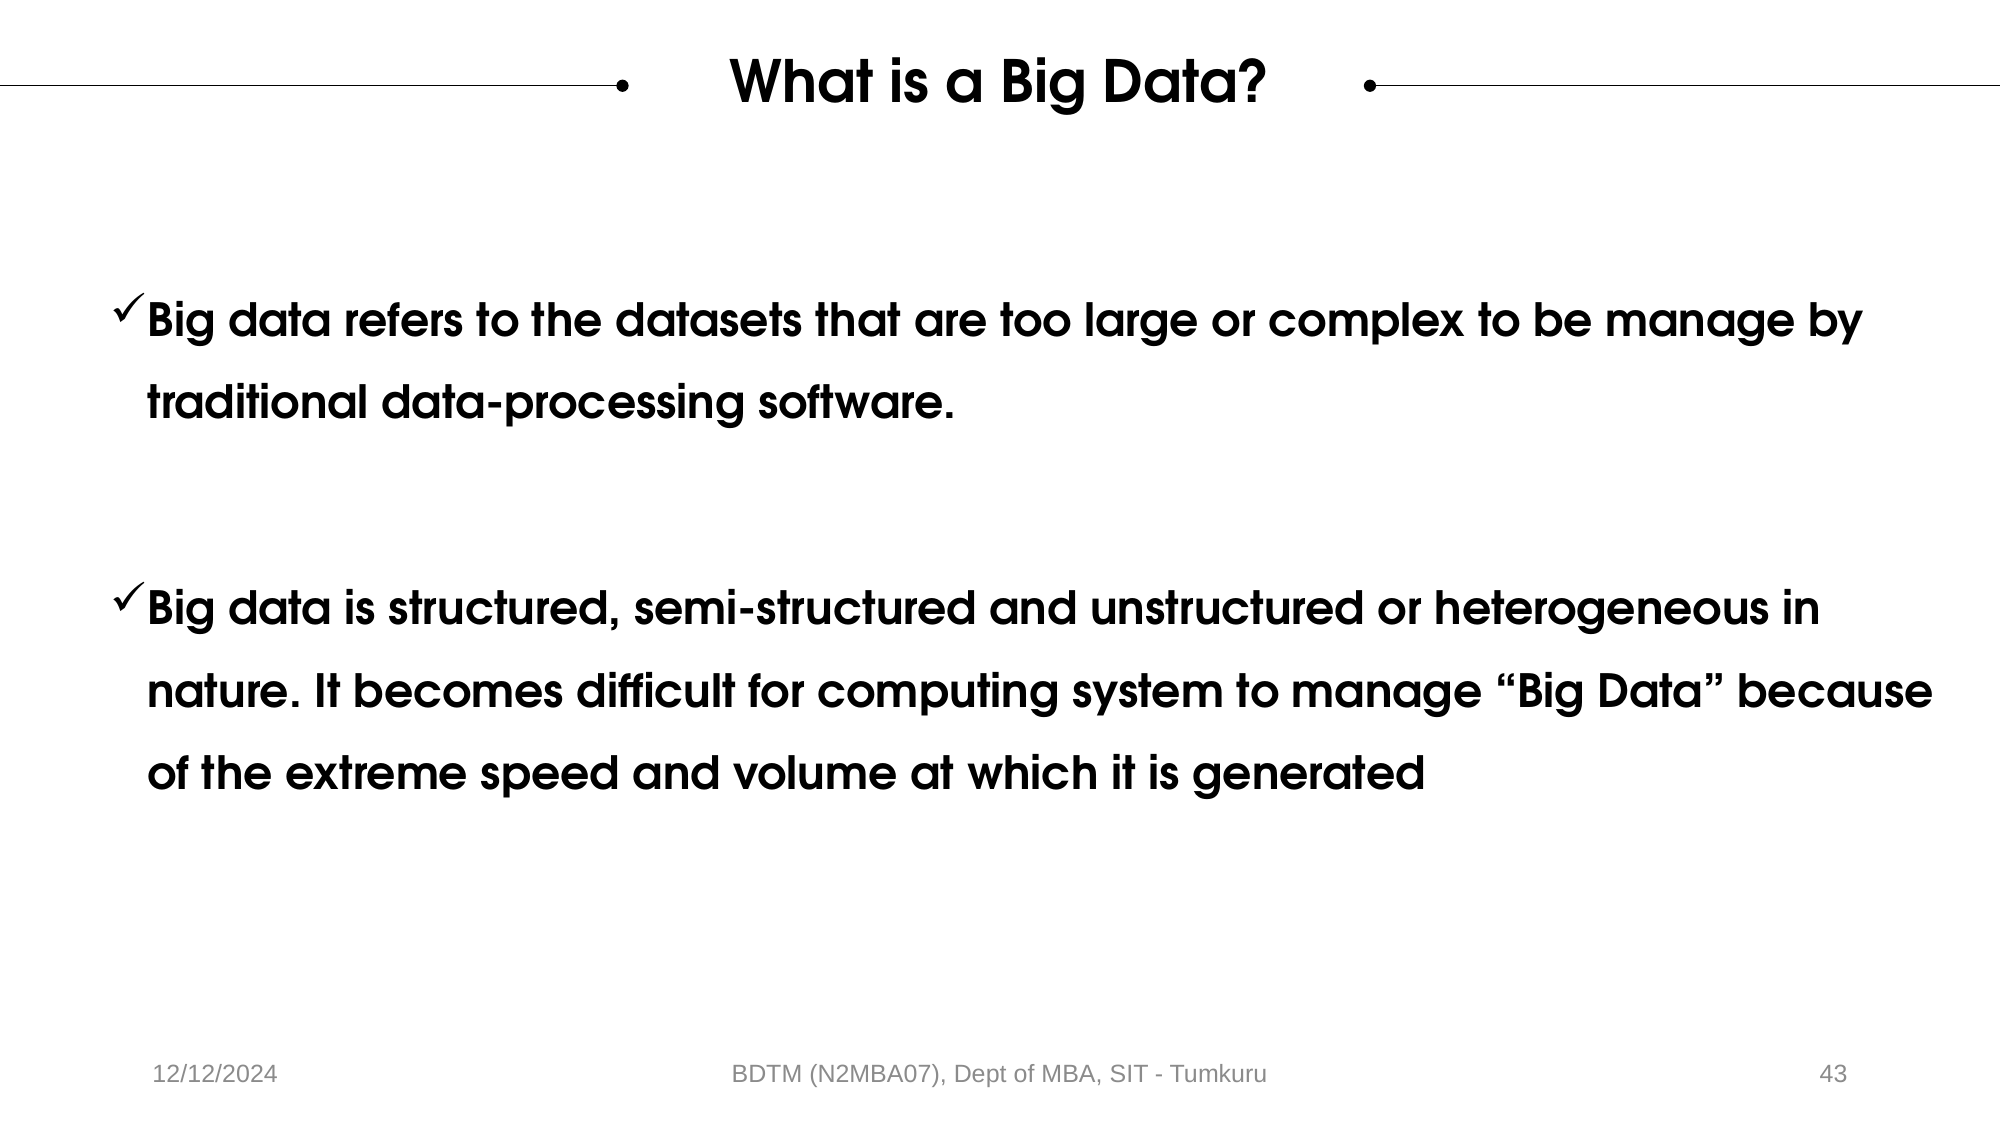

What is a Big Data?
Big data refers to the datasets that are too large or complex to be manage by traditional data-processing software.

Big data is structured, semi-structured and unstructured or heterogeneous in nature. It becomes difficult for computing system to manage “Big Data” because of the extreme speed and volume at which it is generated
12/12/2024
BDTM (N2MBA07), Dept of MBA, SIT - Tumkuru
43